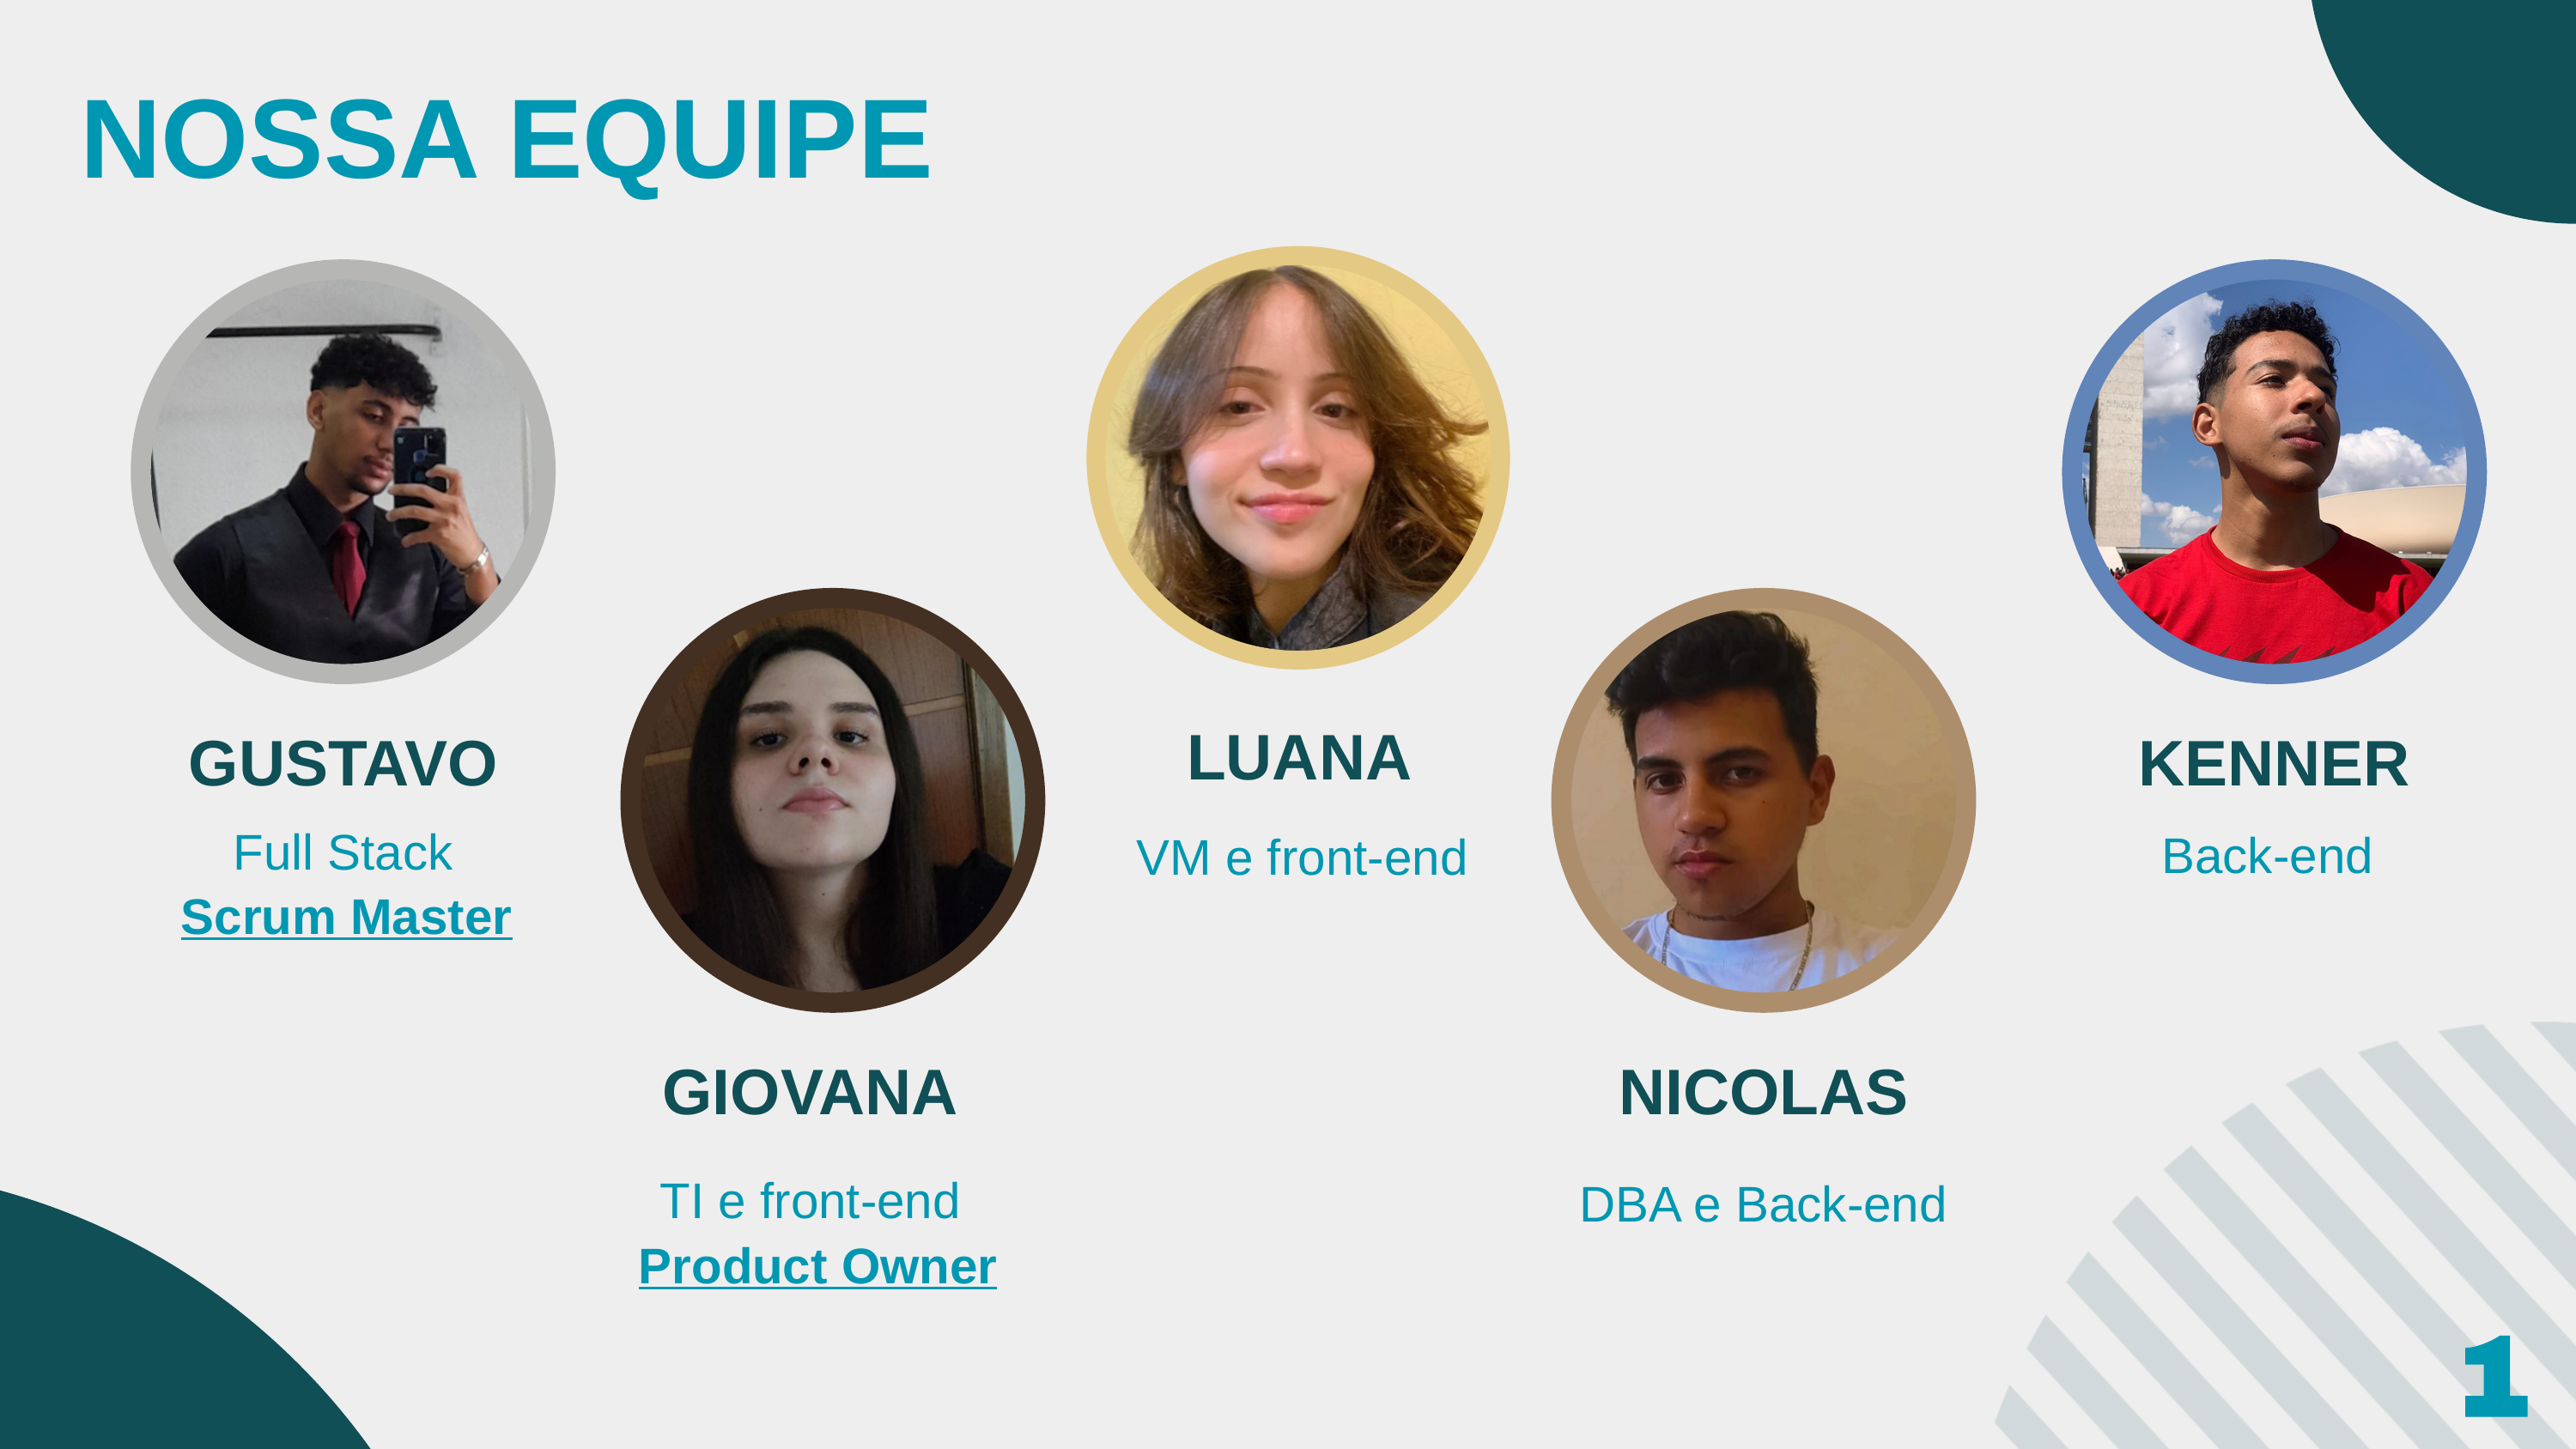

NOSSA EQUIPE

LUANA
KENNER
GUSTAVO
Full Stack
Back-end
VM e front-end
Scrum Master

GIOVANA
NICOLAS
TI e front-end
DBA e Back-end

Product Owner
1